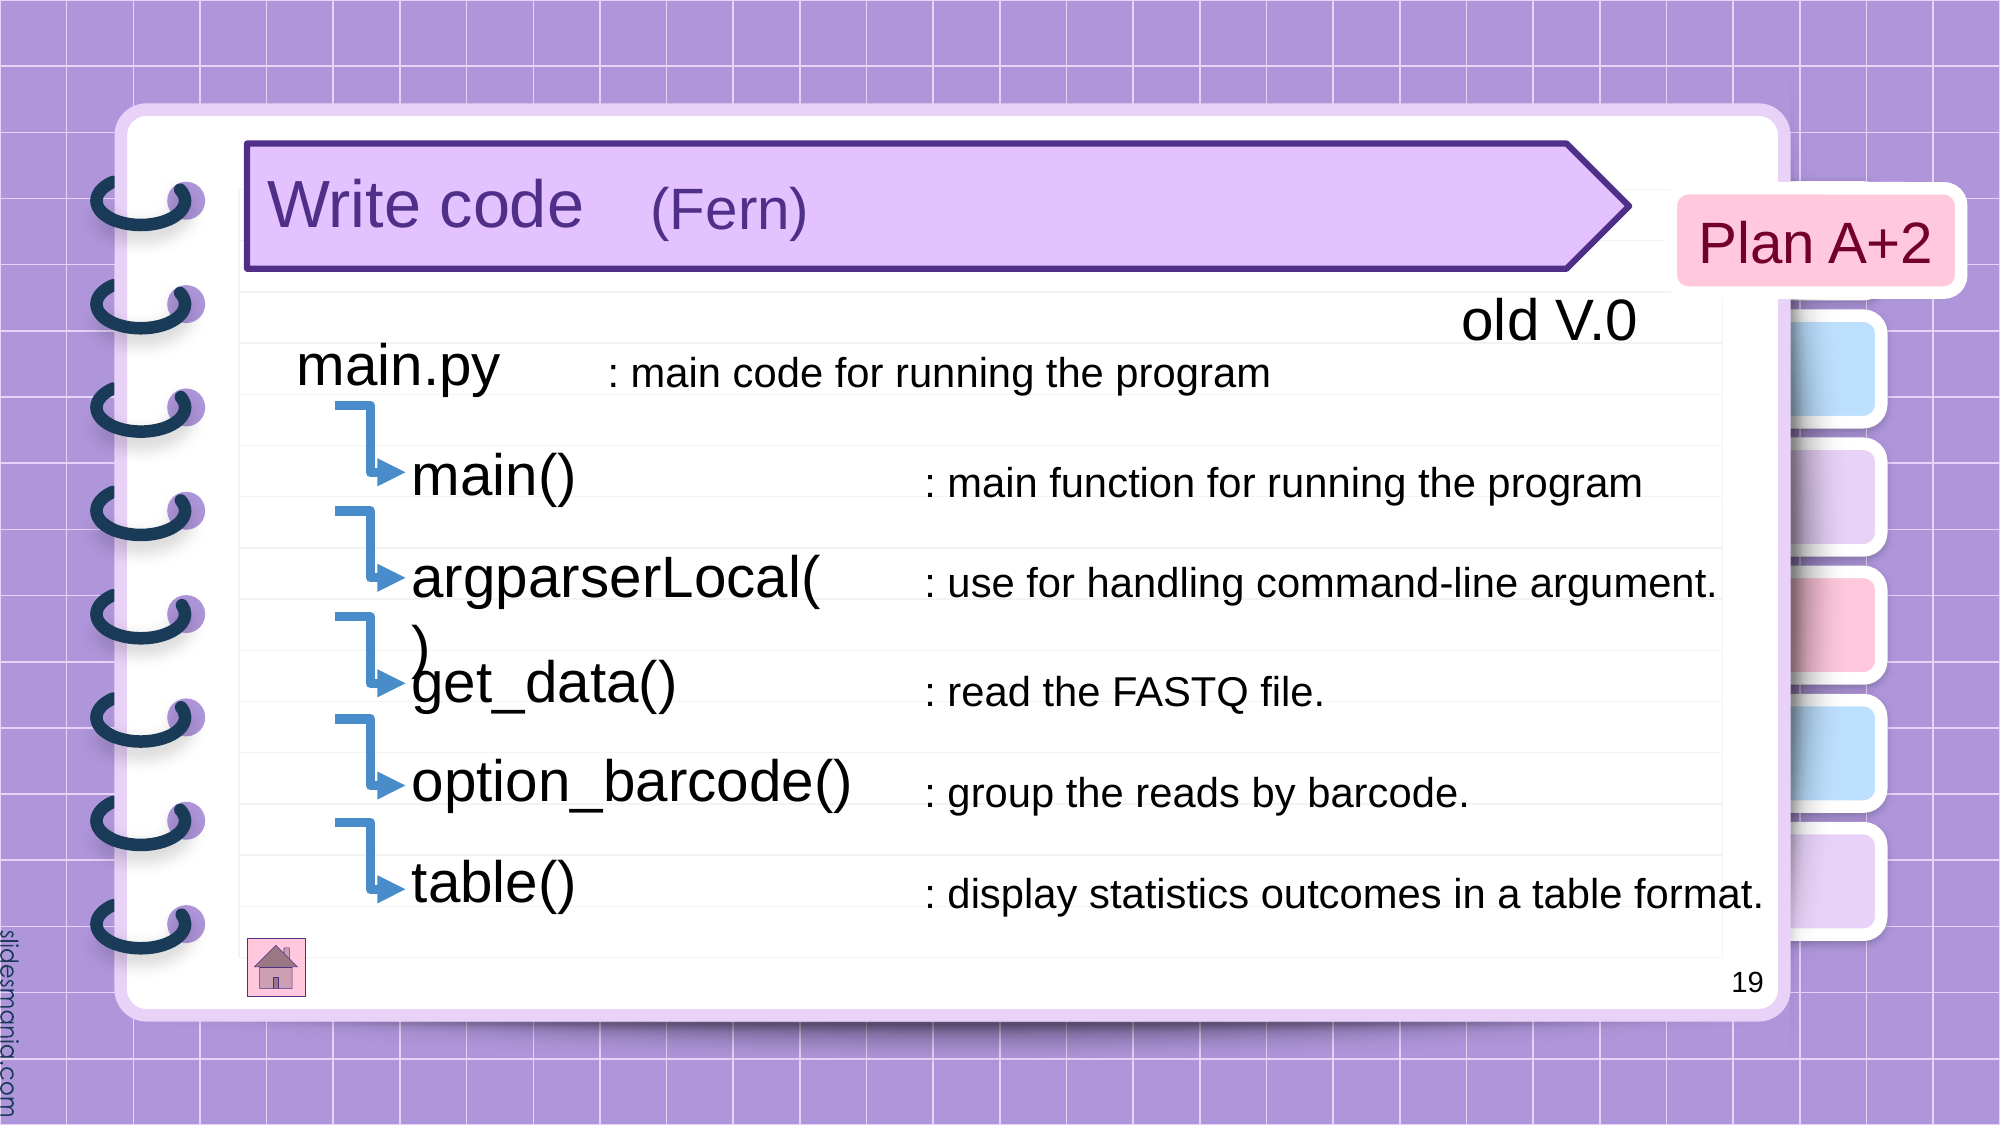

Write code
# (Fern)
Plan A+2
old V.0
new v.1
main.py
main.py
: main code for running the program
main()
main()
read_zipfile()
: main function for running the program
argparserLocal()
argparserLocal()
read_file()
: use for handling command-line argument.
get_data()
get_data()
line1()
: read the FASTQ file.
option_barcode()
option_barcode()
line4()
: group the reads by barcode.
table()
table()
status_read()
: display statistics outcomes in a table format.

19
19